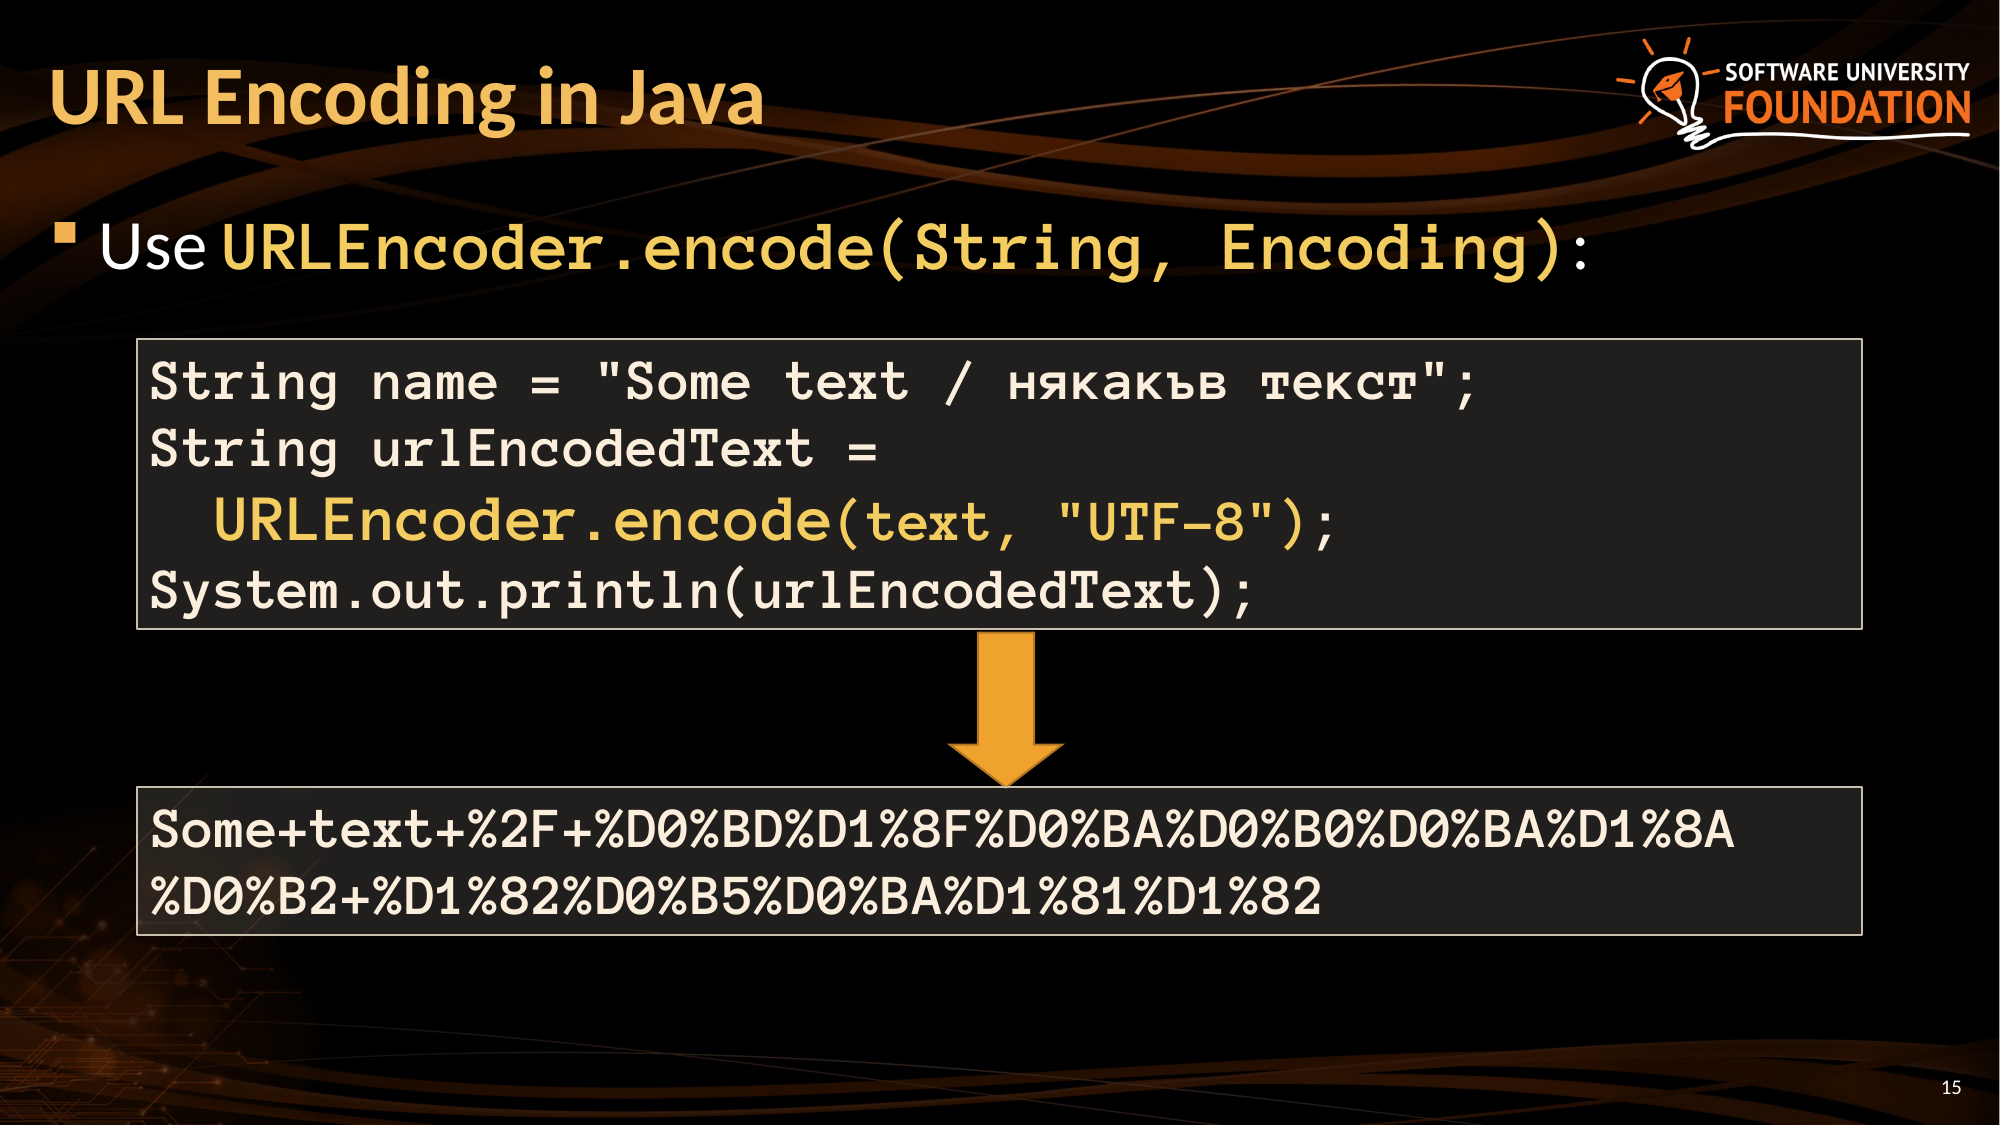

# URL Encoding in Java
Use URLEncoder.encode(String, Encoding):

String name = "Some text / някакъв текст";
String urlEncodedText =
  URLEncoder.encode(text, "UTF-8");
System.out.println(urlEncodedText);

Some+text+%2F+%D0%BD%D1%8F%D0%BA%D0%B0%D0%BA%D1%8A%D0%B2+%D1%82%D0%B5%D0%BA%D1%81%D1%82
15